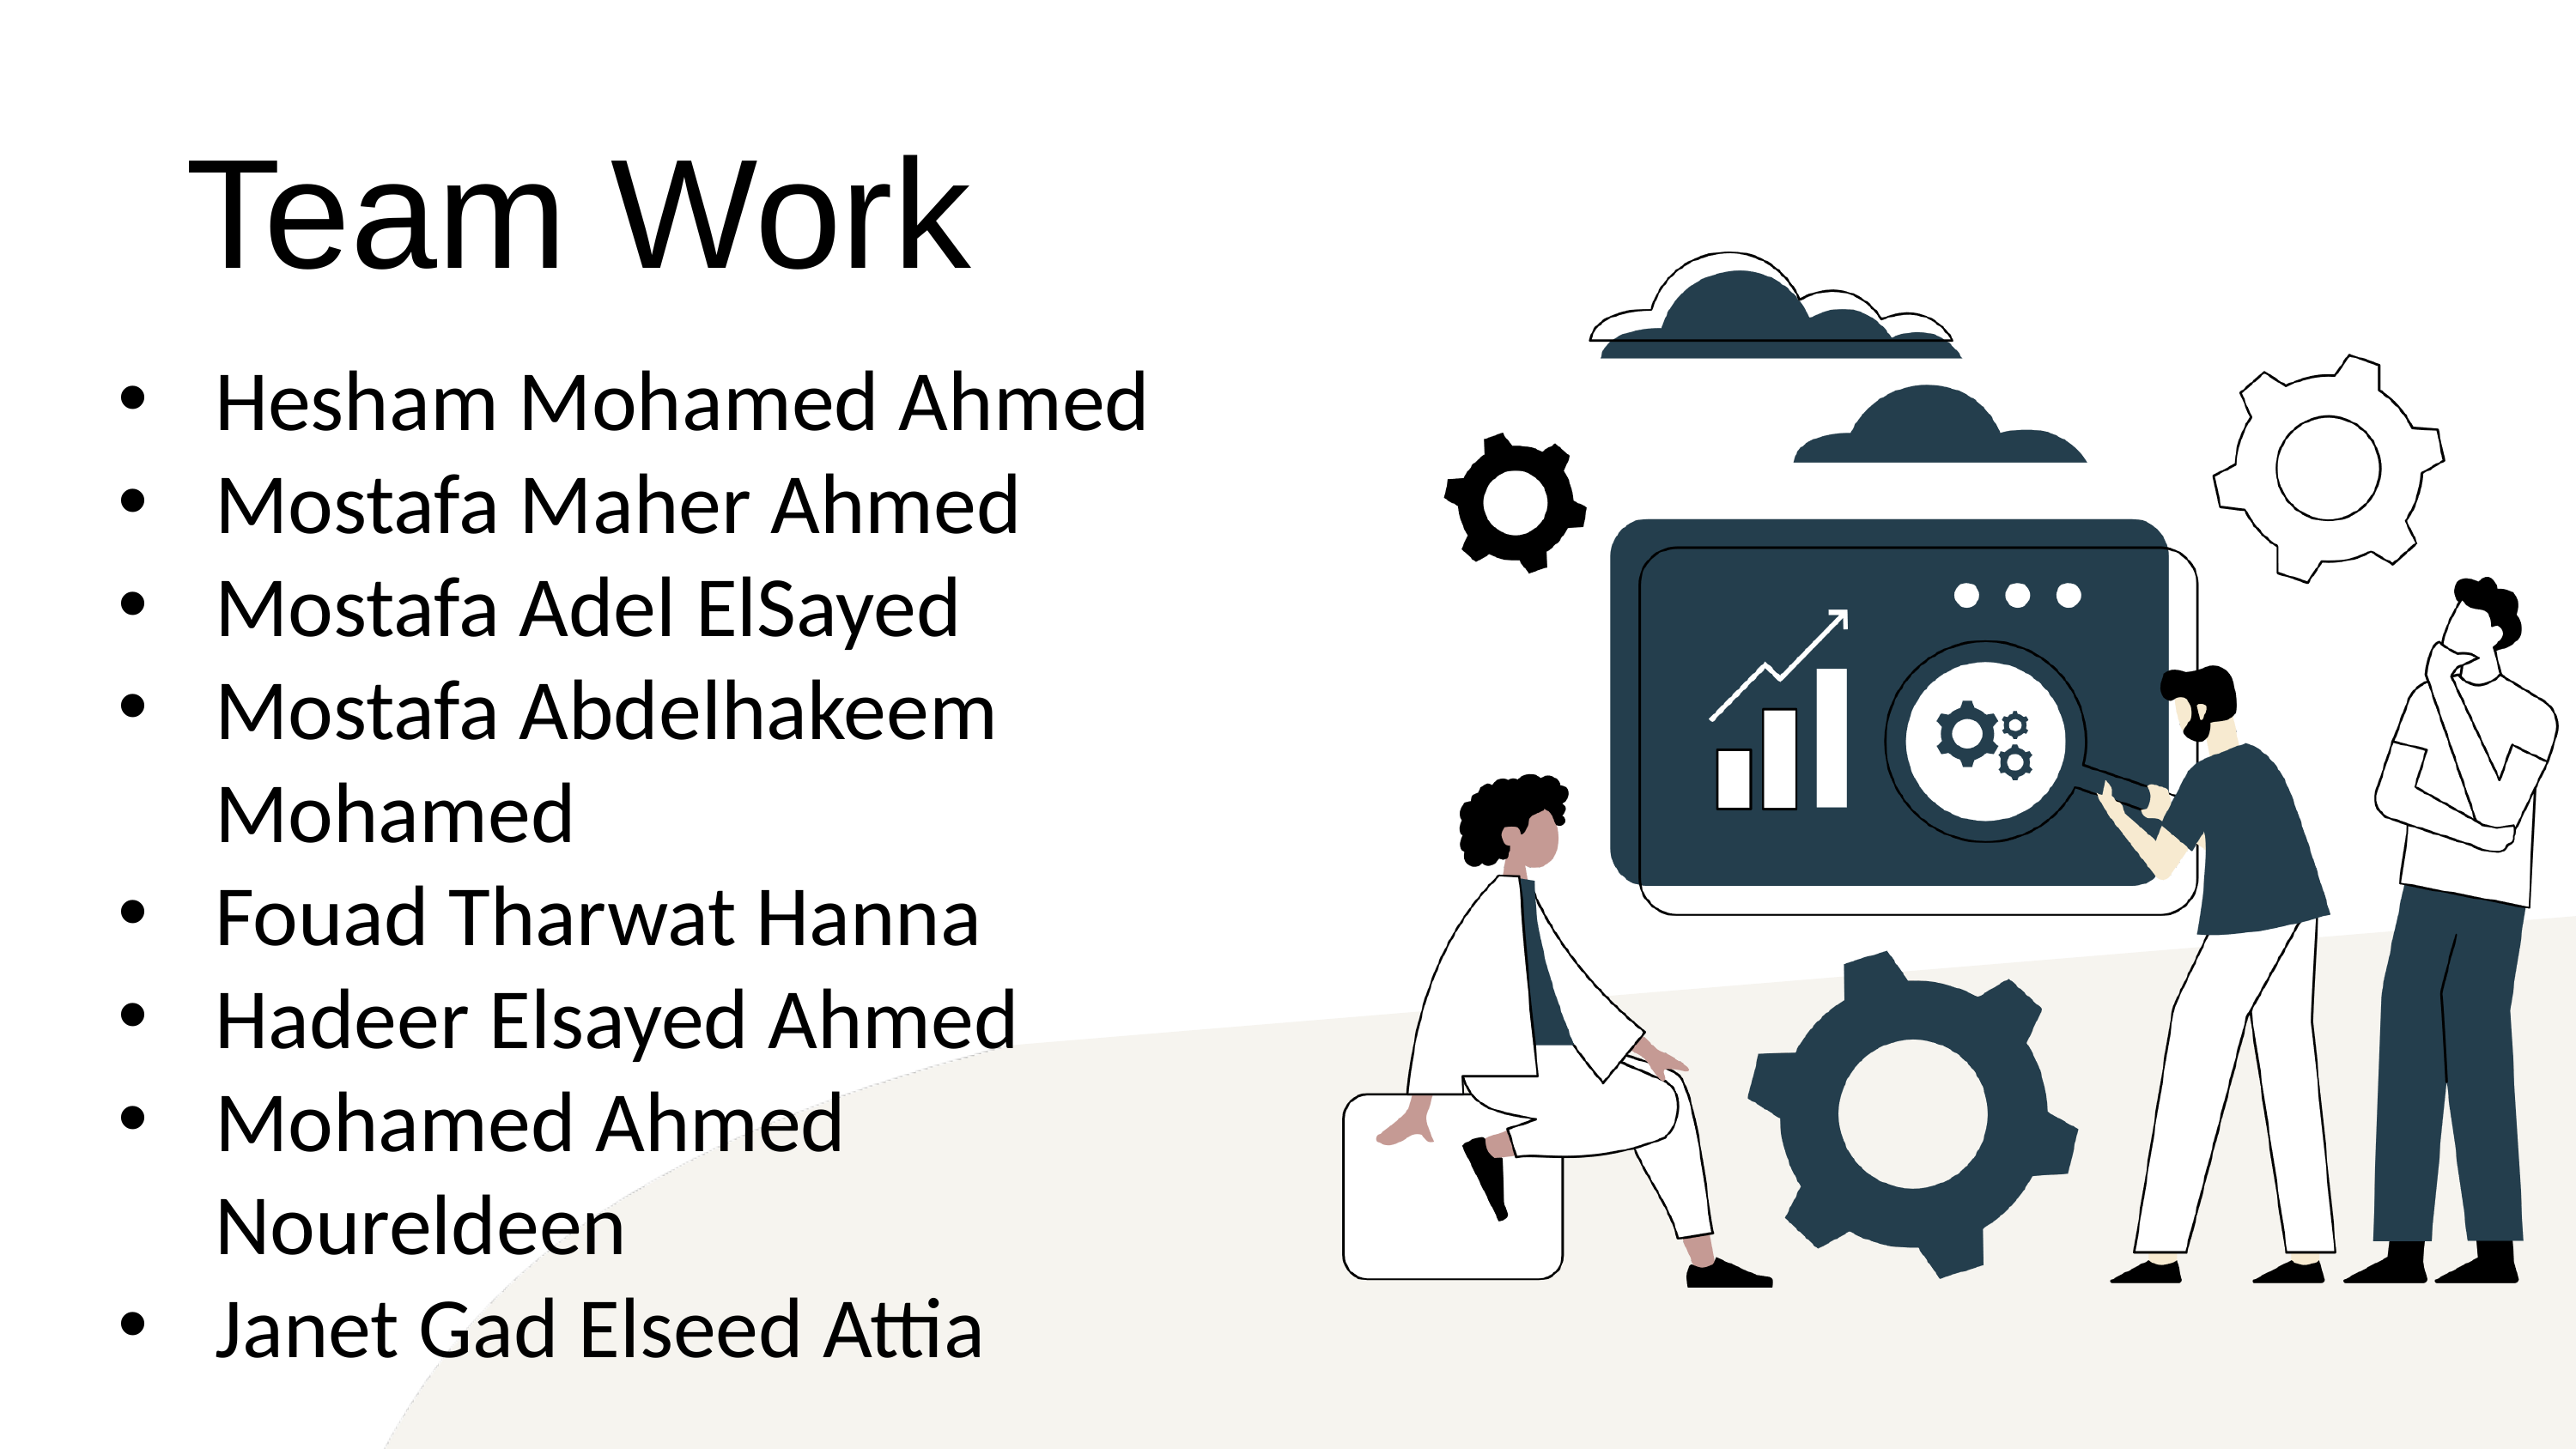

Team Work

Hesham Mohamed Ahmed
Mostafa Maher Ahmed
Mostafa Adel ElSayed
Mostafa Abdelhakeem Mohamed
Fouad Tharwat Hanna
Hadeer Elsayed Ahmed
Mohamed Ahmed Noureldeen
Janet Gad Elseed Attia